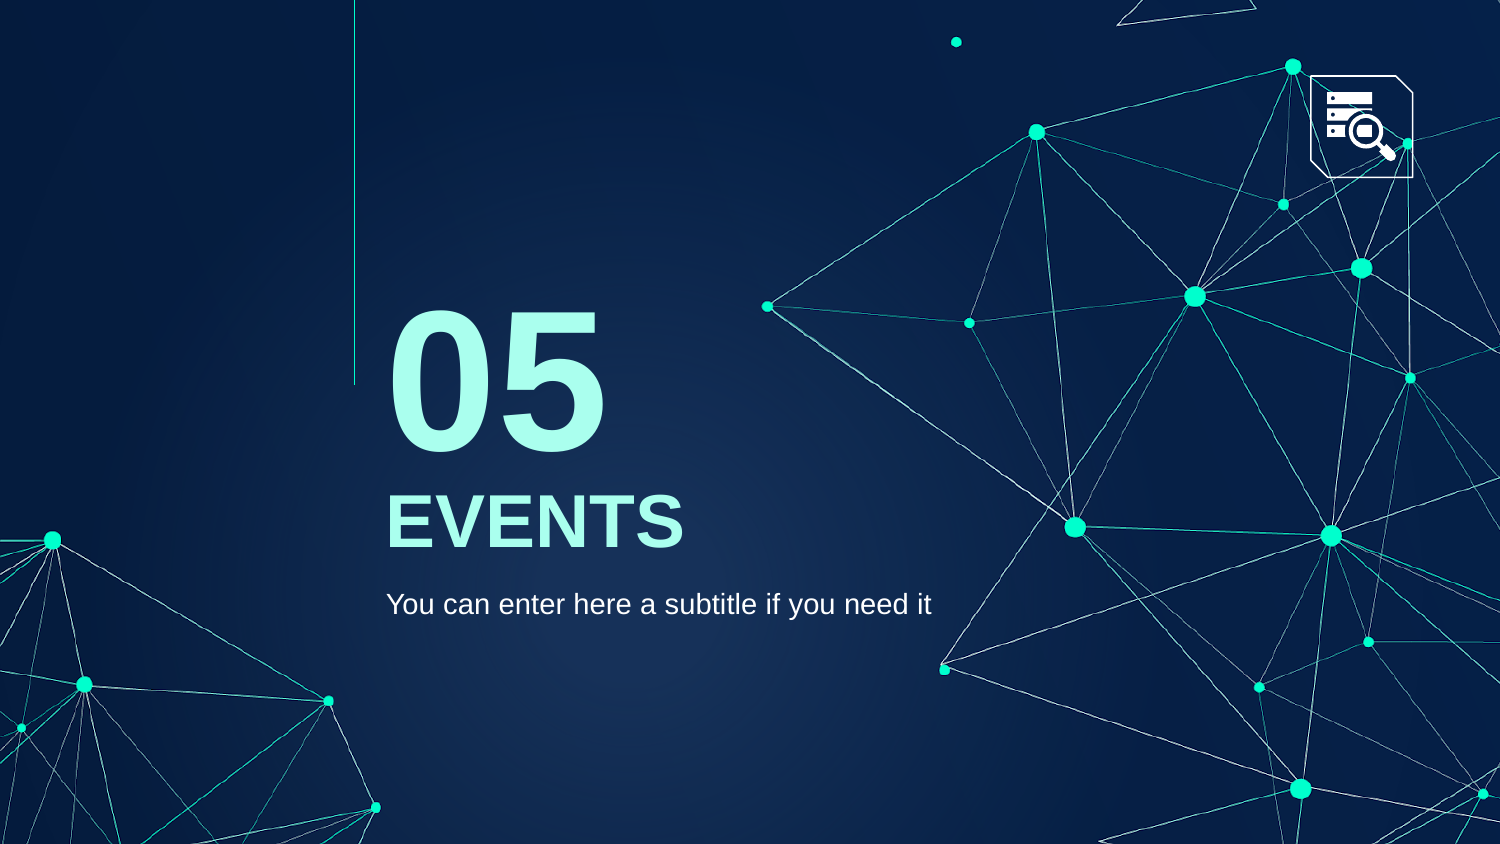

05
# EVENTS
You can enter here a subtitle if you need it